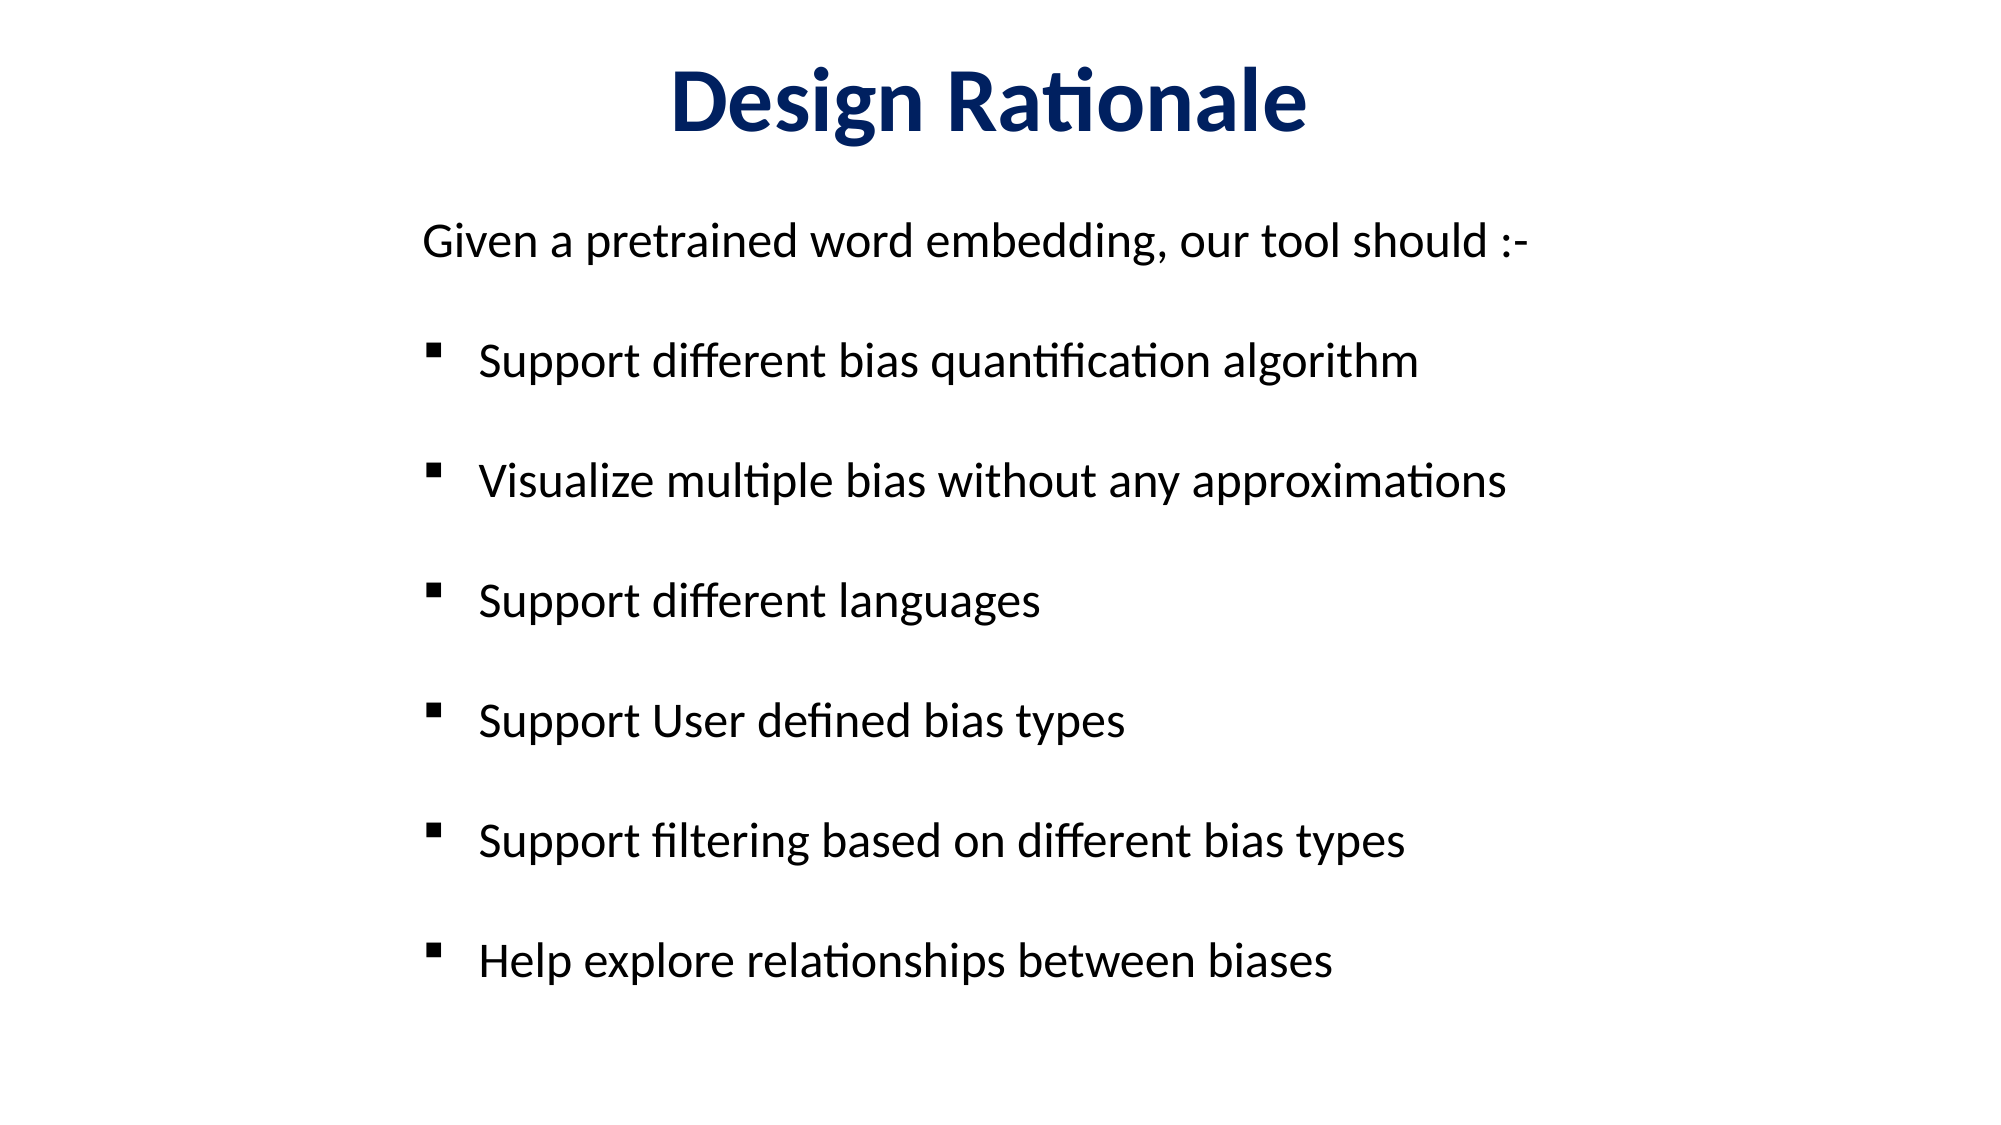

Design Rationale
Given a pretrained word embedding, our tool should :-

Support different bias quantification algorithm

Visualize multiple bias without any approximations

Support different languages

Support User defined bias types

Support filtering based on different bias types

Help explore relationships between biases